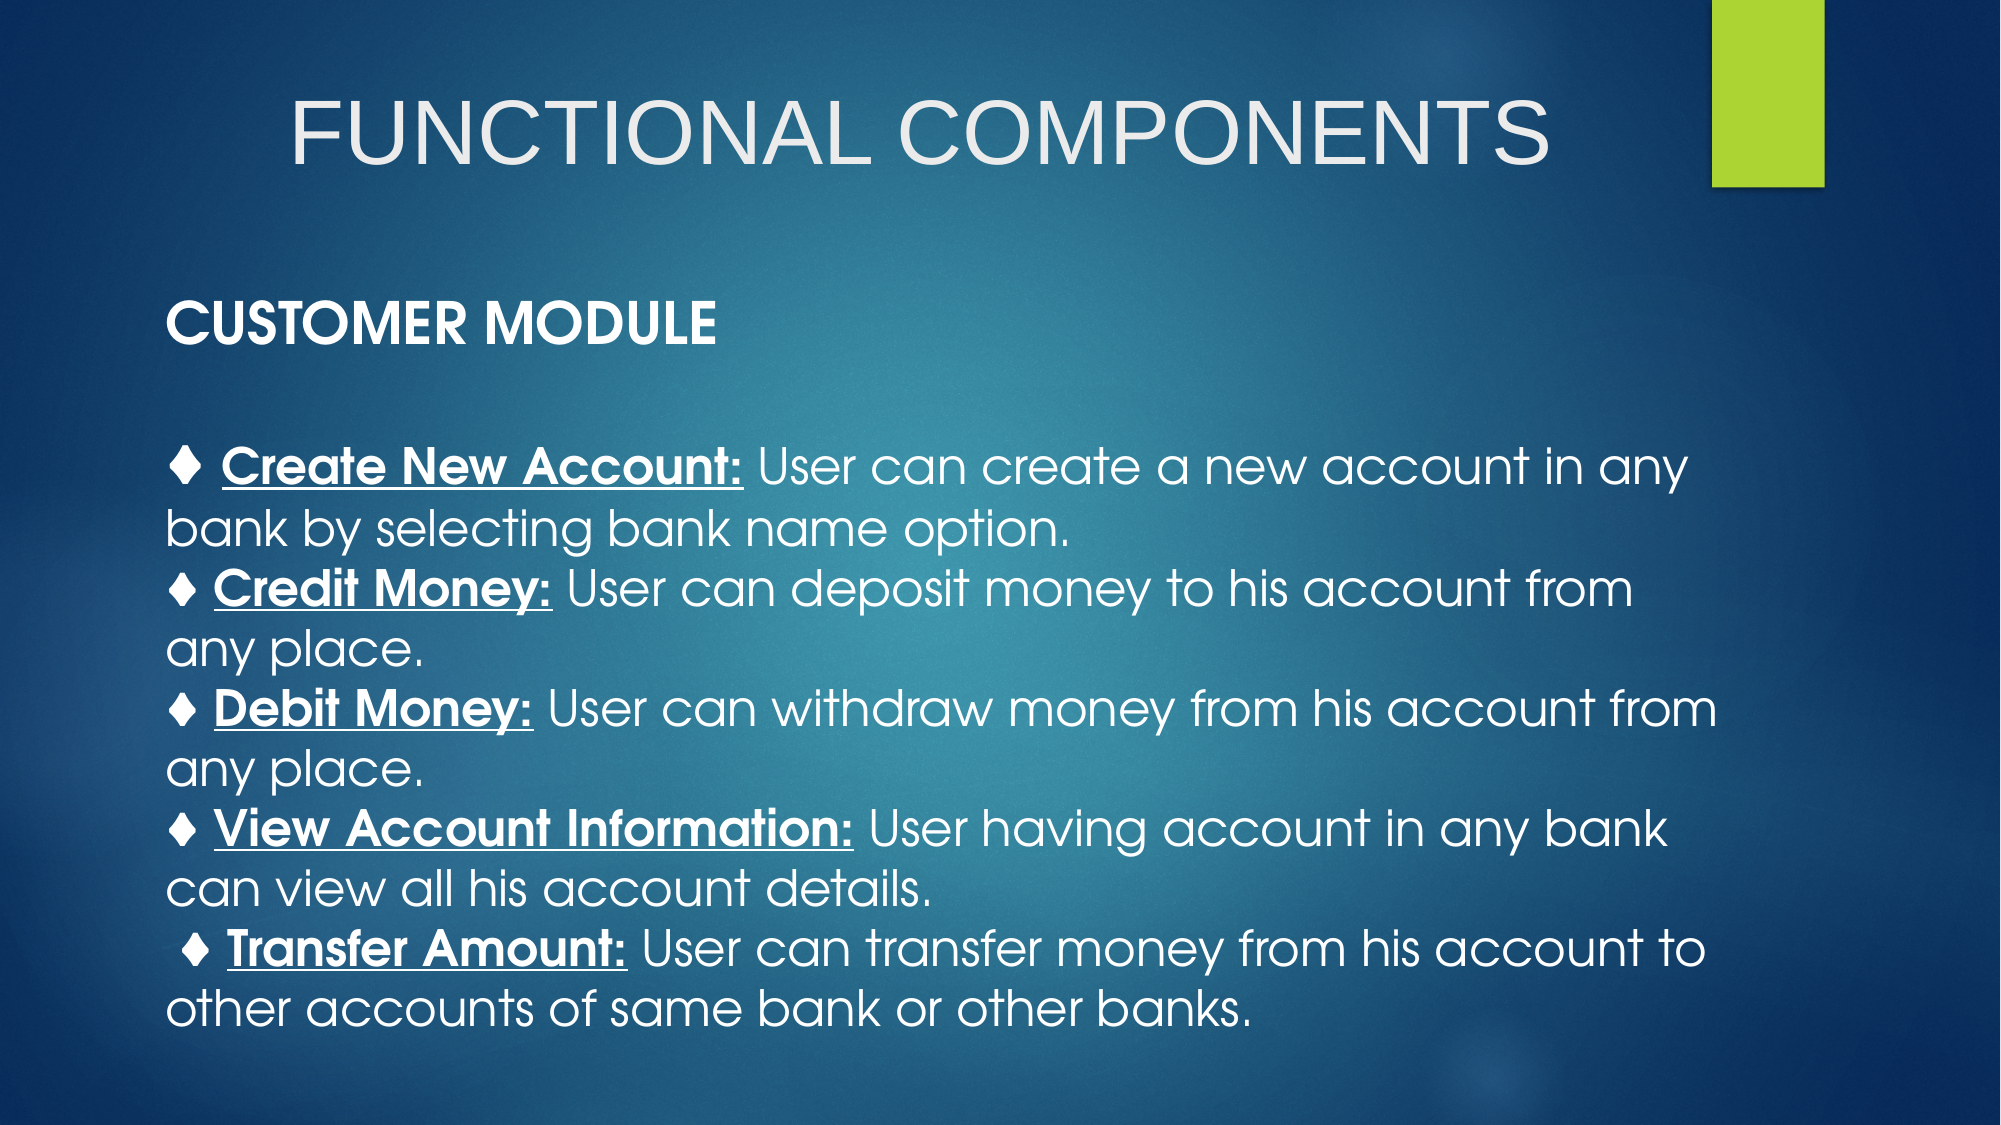

# FUNCTIONAL COMPONENTS
CUSTOMER MODULE

♦ Create New Account: User can create a new account in any bank by selecting bank name option.
♦ Credit Money: User can deposit money to his account from any place.
♦ Debit Money: User can withdraw money from his account from any place.
♦ View Account Information: User having account in any bank can view all his account details.
 ♦ Transfer Amount: User can transfer money from his account to other accounts of same bank or other banks.